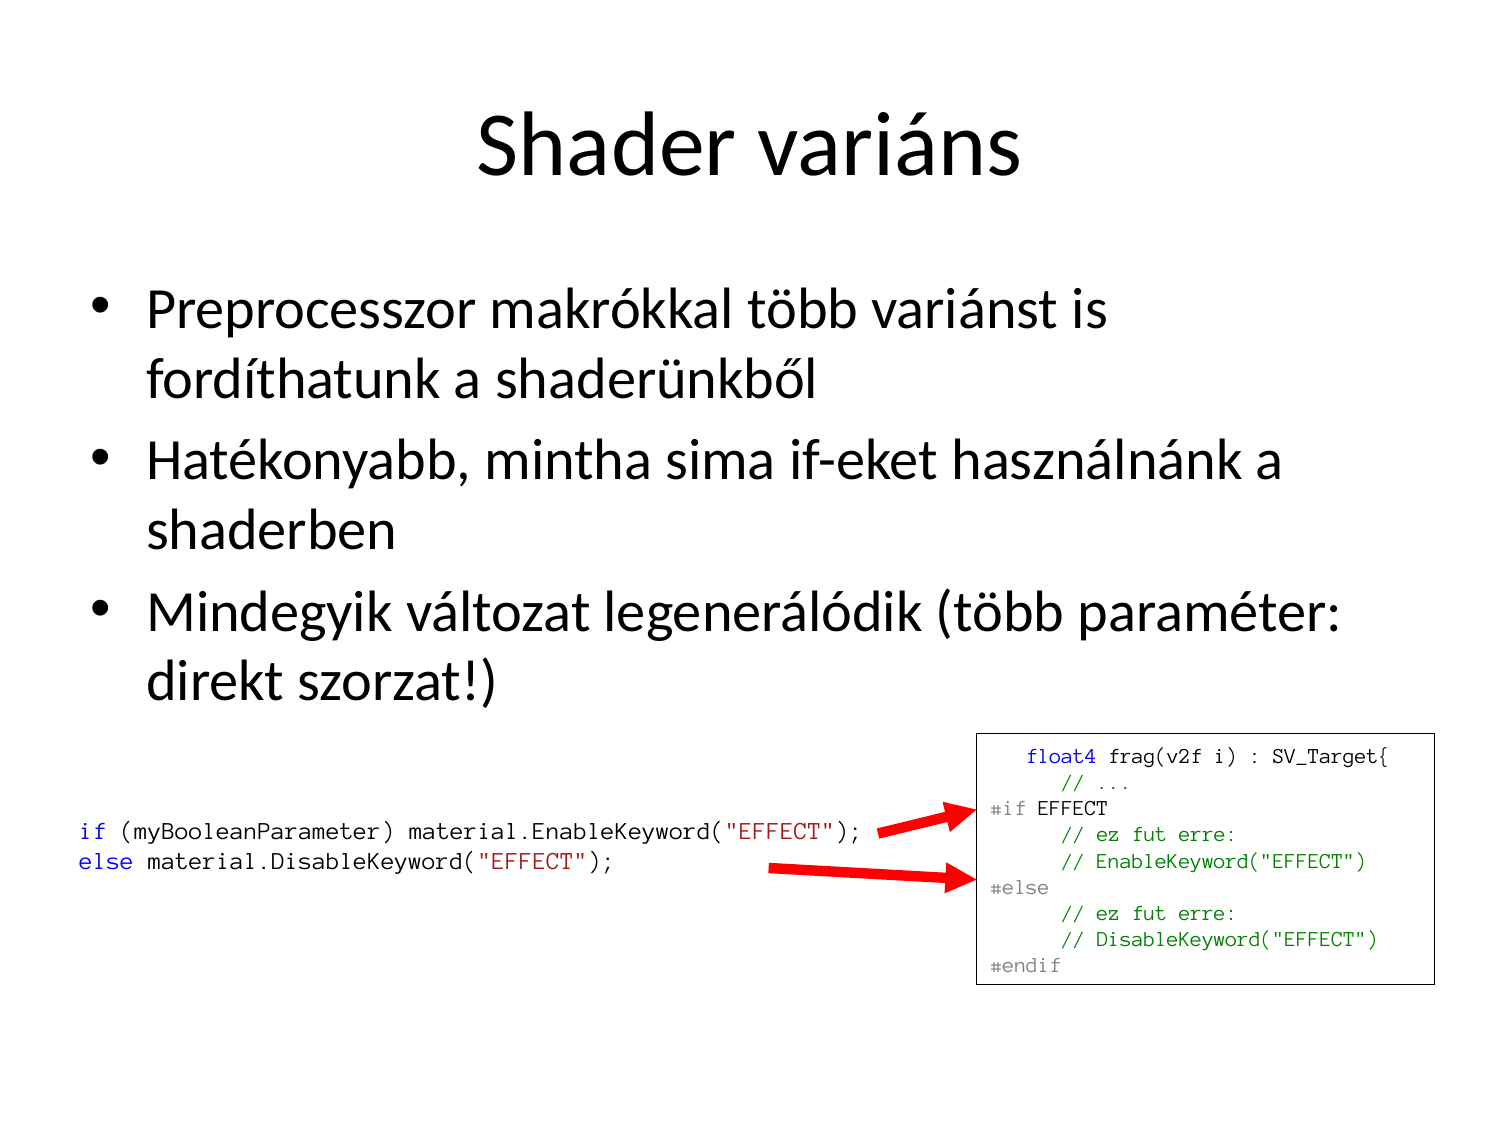

# Shader variáns
Preprocesszor makrókkal több variánst is fordíthatunk a shaderünkből
Hatékonyabb, mintha sima if-eket használnánk a shaderben
Mindegyik változat legenerálódik (több paraméter: direkt szorzat!)
   float4 frag(v2f i) : SV_Target{
      // ...
#if EFFECT
      // ez fut erre:
      // EnableKeyword("EFFECT")
#else
      // ez fut erre:
      // DisableKeyword("EFFECT")
#endif
if (myBooleanParameter) material.EnableKeyword("EFFECT");
else material.DisableKeyword("EFFECT");